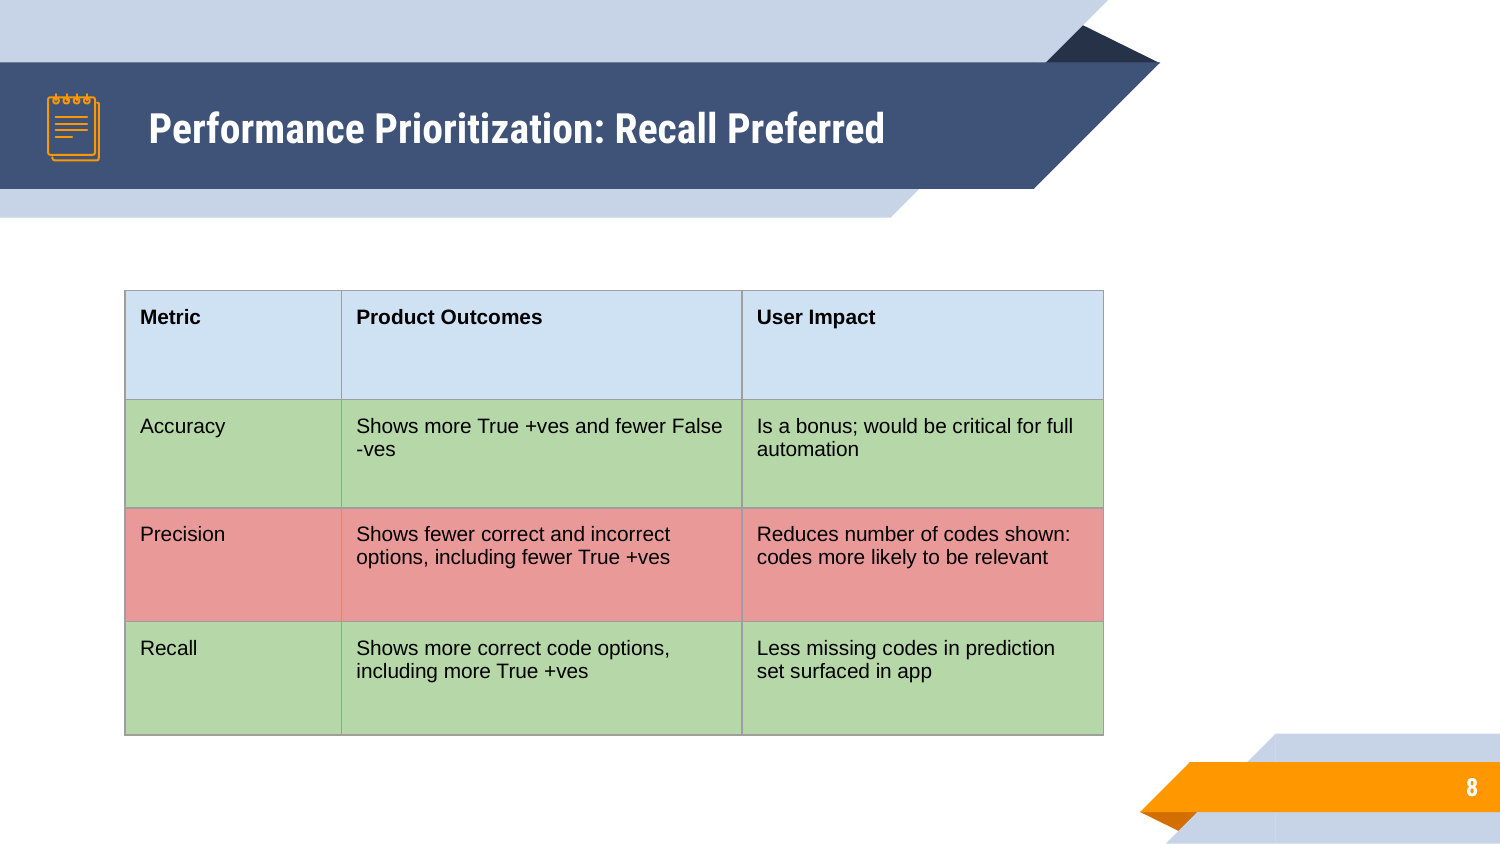

# Performance Prioritization: Recall Preferred

| Metric | Product Outcomes | User Impact |
| --- | --- | --- |
| Accuracy | Shows more True +ves and fewer False -ves | Is a bonus; would be critical for full automation |
| Precision | Shows fewer correct and incorrect options, including fewer True +ves | Reduces number of codes shown: codes more likely to be relevant |
| Recall | Shows more correct code options, including more True +ves | Less missing codes in prediction set surfaced in app |
8